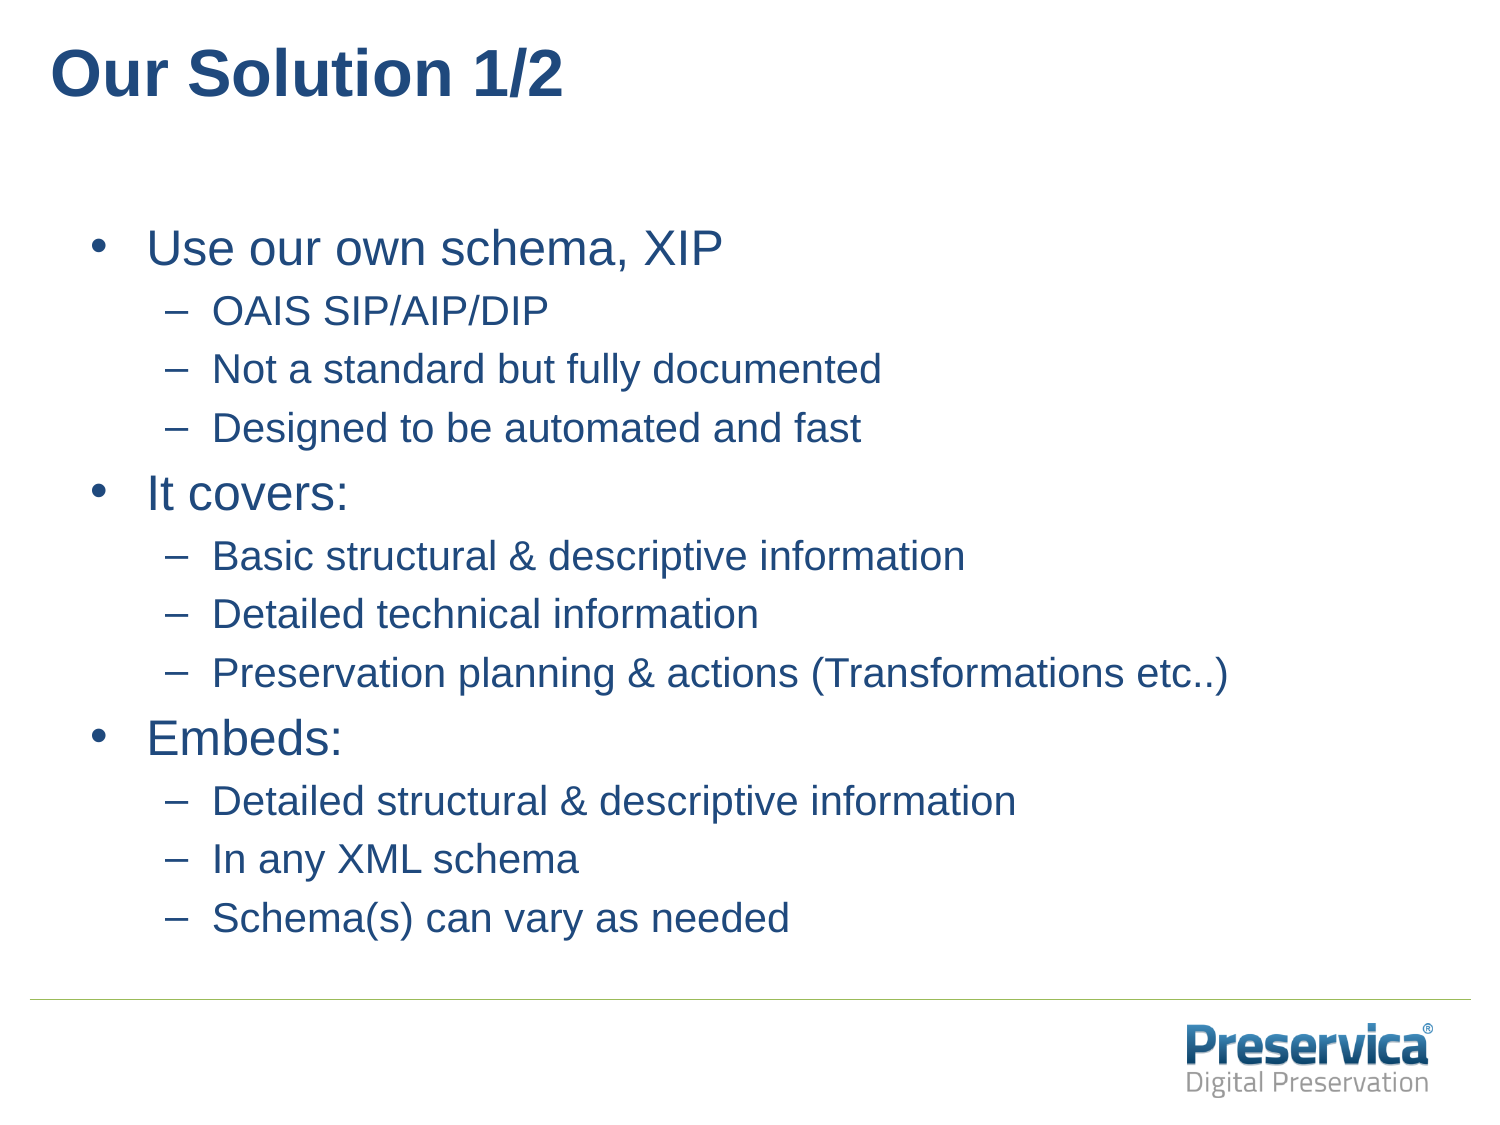

# Our Solution 1/2
Use our own schema, XIP
OAIS SIP/AIP/DIP
Not a standard but fully documented
Designed to be automated and fast
It covers:
Basic structural & descriptive information
Detailed technical information
Preservation planning & actions (Transformations etc..)
Embeds:
Detailed structural & descriptive information
In any XML schema
Schema(s) can vary as needed